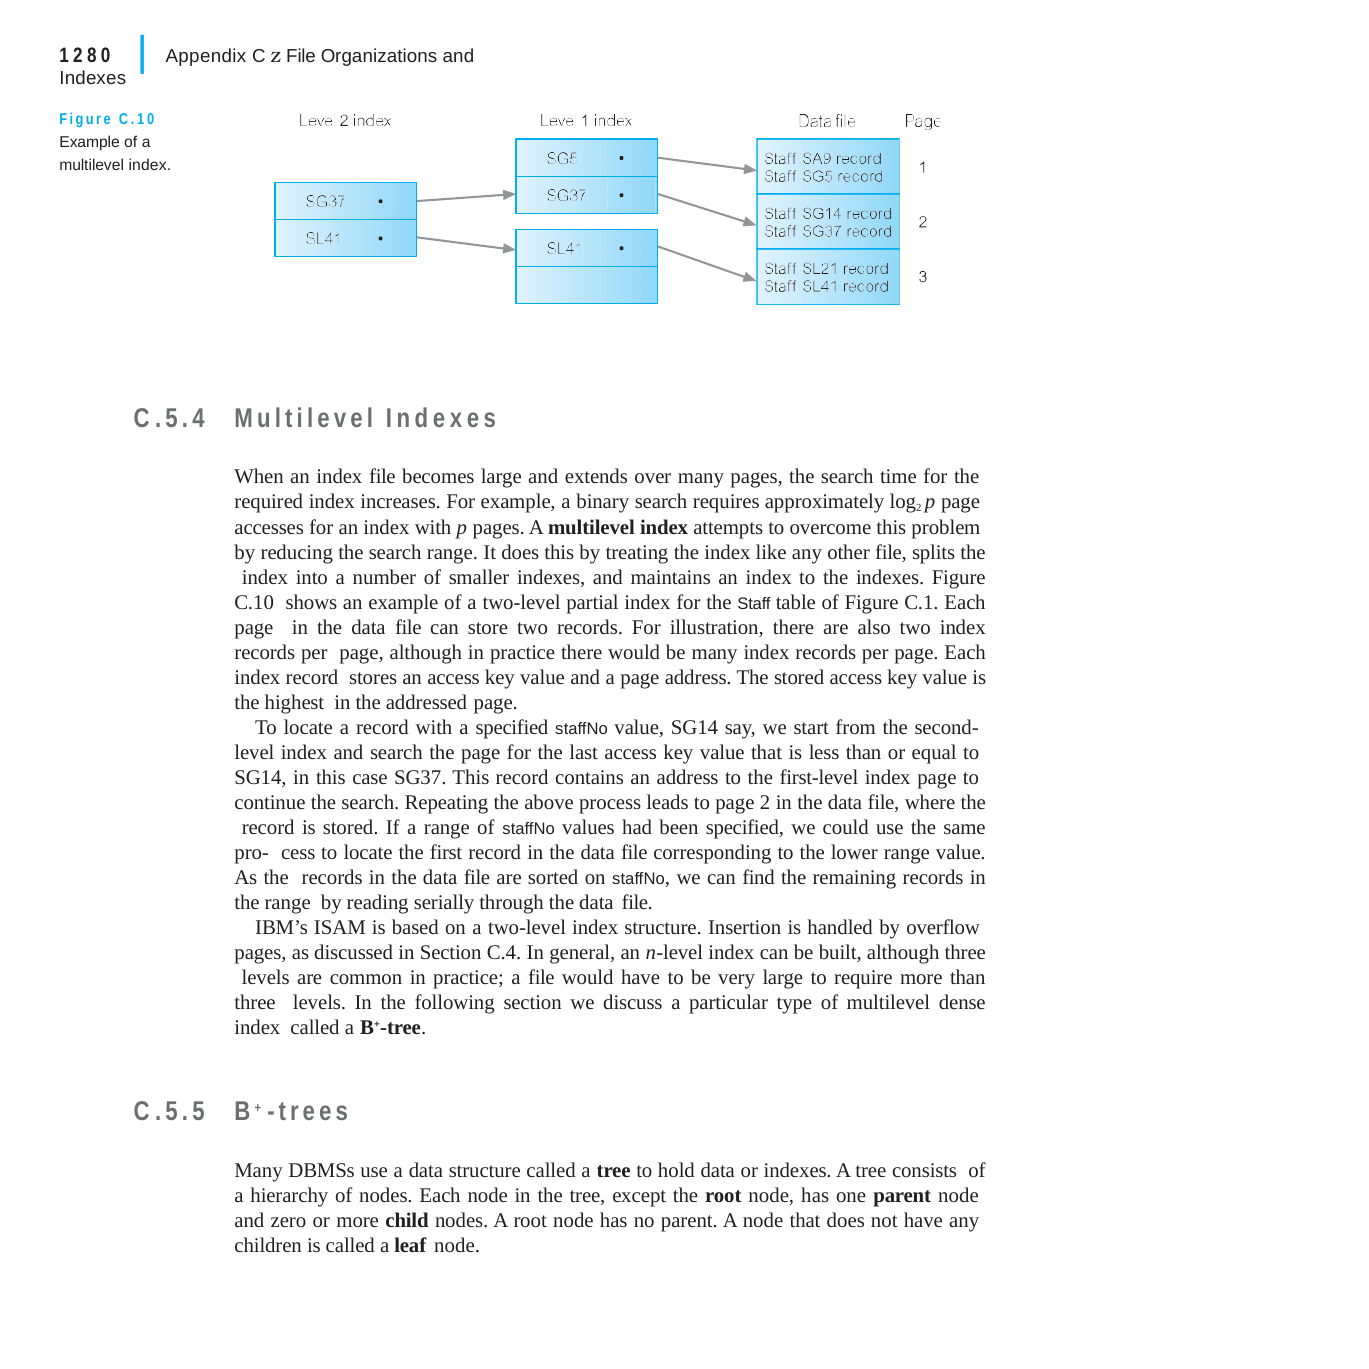

|
1280	Appendix C z File Organizations and Indexes
Figure C.10  Example of a  multilevel index.

C.5.4
Multilevel Indexes
When an index file becomes large and extends over many pages, the search time for the  required index increases. For example, a binary search requires approximately log2 p page  accesses for an index with p pages. A multilevel index attempts to overcome this problem  by reducing the search range. It does this by treating the index like any other file, splits the  index into a number of smaller indexes, and maintains an index to the indexes. Figure C.10  shows an example of a two-level partial index for the Staff table of Figure C.1. Each page  in the data file can store two records. For illustration, there are also two index records per  page, although in practice there would be many index records per page. Each index record  stores an access key value and a page address. The stored access key value is the highest  in the addressed page.
To locate a record with a specified staffNo value, SG14 say, we start from the second-  level index and search the page for the last access key value that is less than or equal to  SG14, in this case SG37. This record contains an address to the first-level index page to  continue the search. Repeating the above process leads to page 2 in the data file, where the  record is stored. If a range of staffNo values had been specified, we could use the same pro-  cess to locate the first record in the data file corresponding to the lower range value. As the  records in the data file are sorted on staffNo, we can find the remaining records in the range  by reading serially through the data file.
IBM’s ISAM is based on a two-level index structure. Insertion is handled by overflow  pages, as discussed in Section C.4. In general, an n-level index can be built, although three  levels are common in practice; a file would have to be very large to require more than three  levels. In the following section we discuss a particular type of multilevel dense index  called a B+-tree.
B+-trees
C.5.5
Many DBMSs use a data structure called a tree to hold data or indexes. A tree consists  of a hierarchy of nodes. Each node in the tree, except the root node, has one parent node  and zero or more child nodes. A root node has no parent. A node that does not have any  children is called a leaf node.